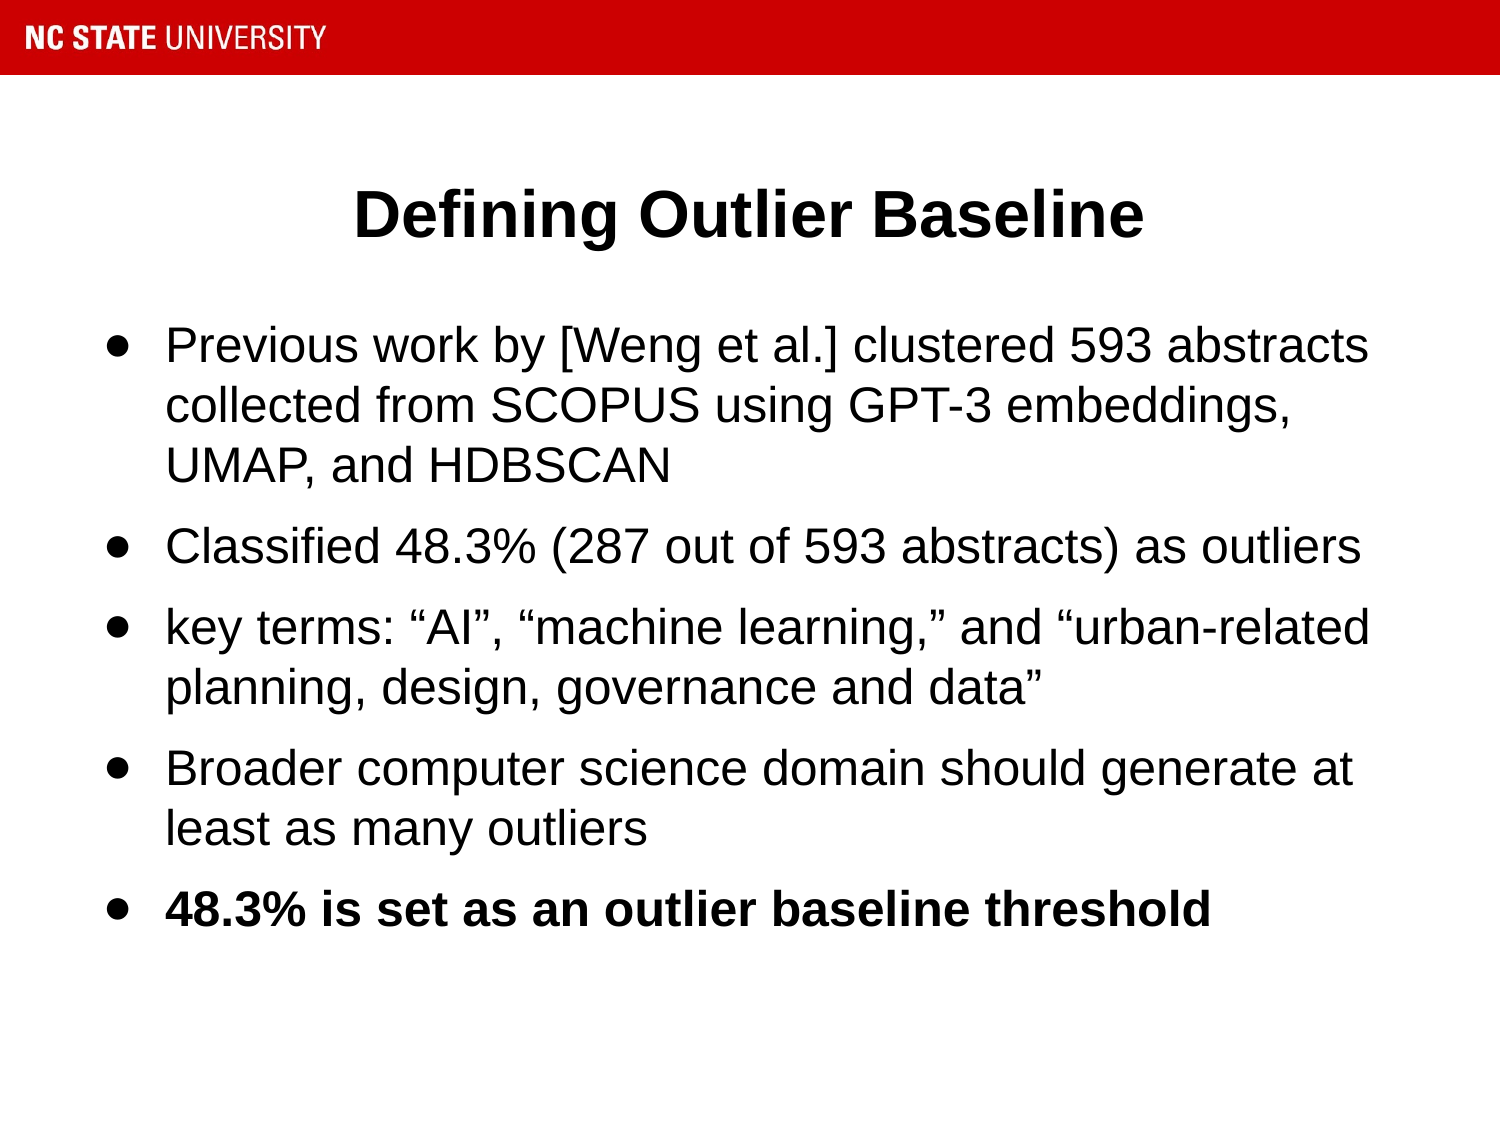

# Defining Outlier Baseline
Previous work by [Weng et al.] clustered 593 abstracts collected from SCOPUS using GPT-3 embeddings, UMAP, and HDBSCAN
Classified 48.3% (287 out of 593 abstracts) as outliers
key terms: “AI”, “machine learning,” and “urban-related planning, design, governance and data”
Broader computer science domain should generate at least as many outliers
48.3% is set as an outlier baseline threshold